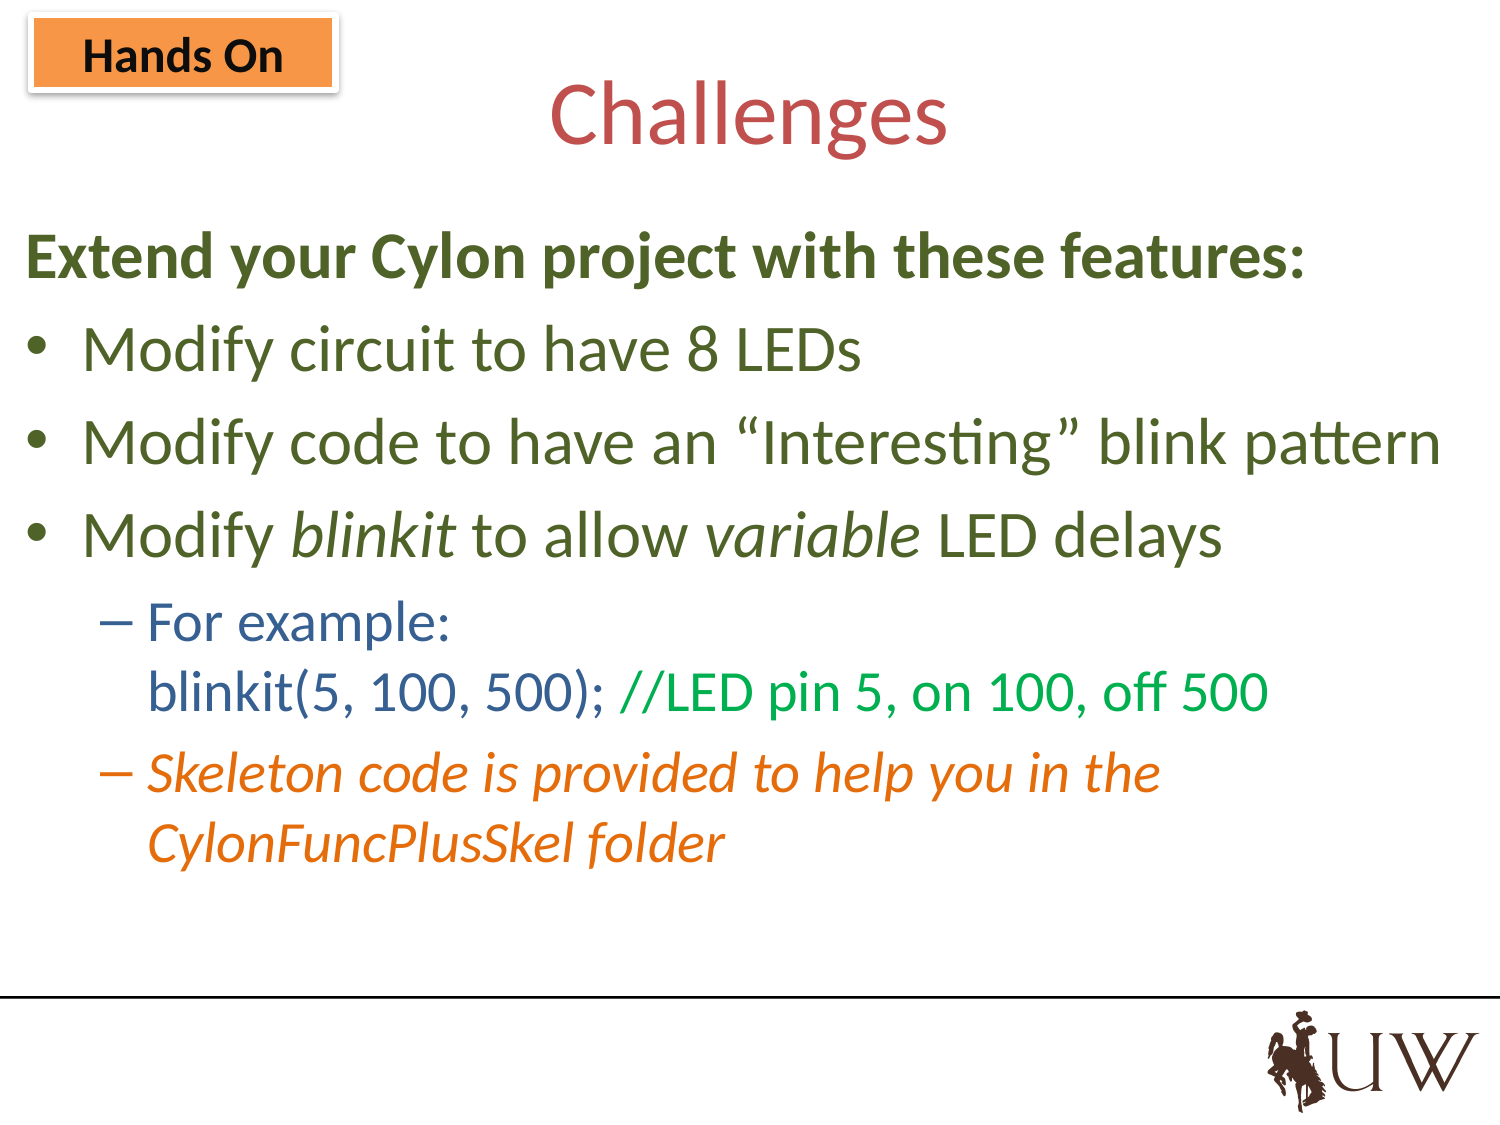

Hands On
# Challenges
Extend your Cylon project with these features:
Modify circuit to have 8 LEDs
Modify code to have an “Interesting” blink pattern
Modify blinkit to allow variable LED delays
For example:
blinkit(5, 100, 500); //LED pin 5, on 100, off 500
Skeleton code is provided to help you in the  CylonFuncPlusSkel folder